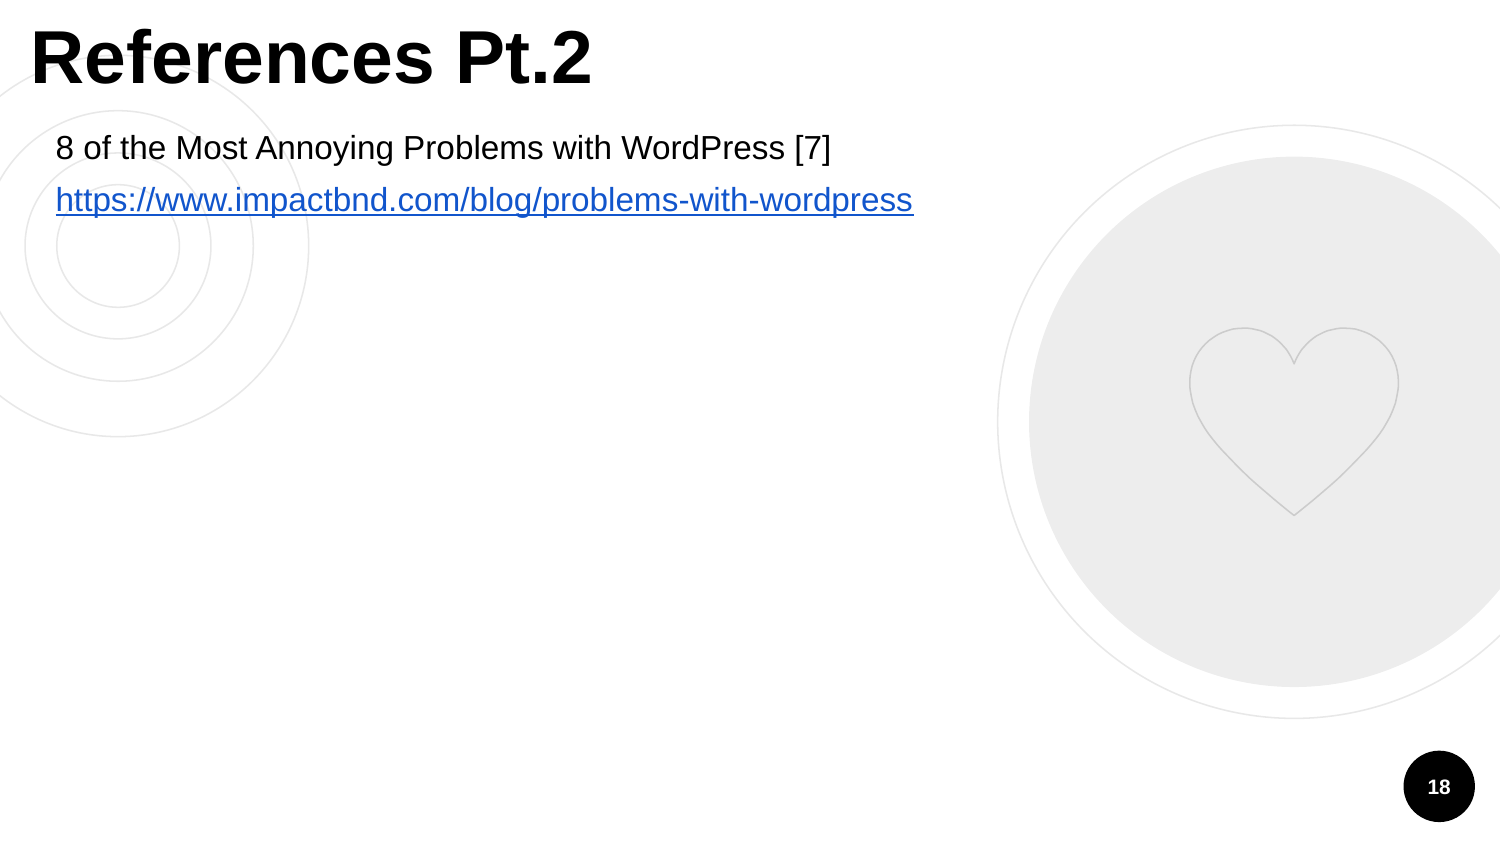

# References Pt.2

8 of the Most Annoying Problems with WordPress [7]
https://www.impactbnd.com/blog/problems-with-wordpress

18